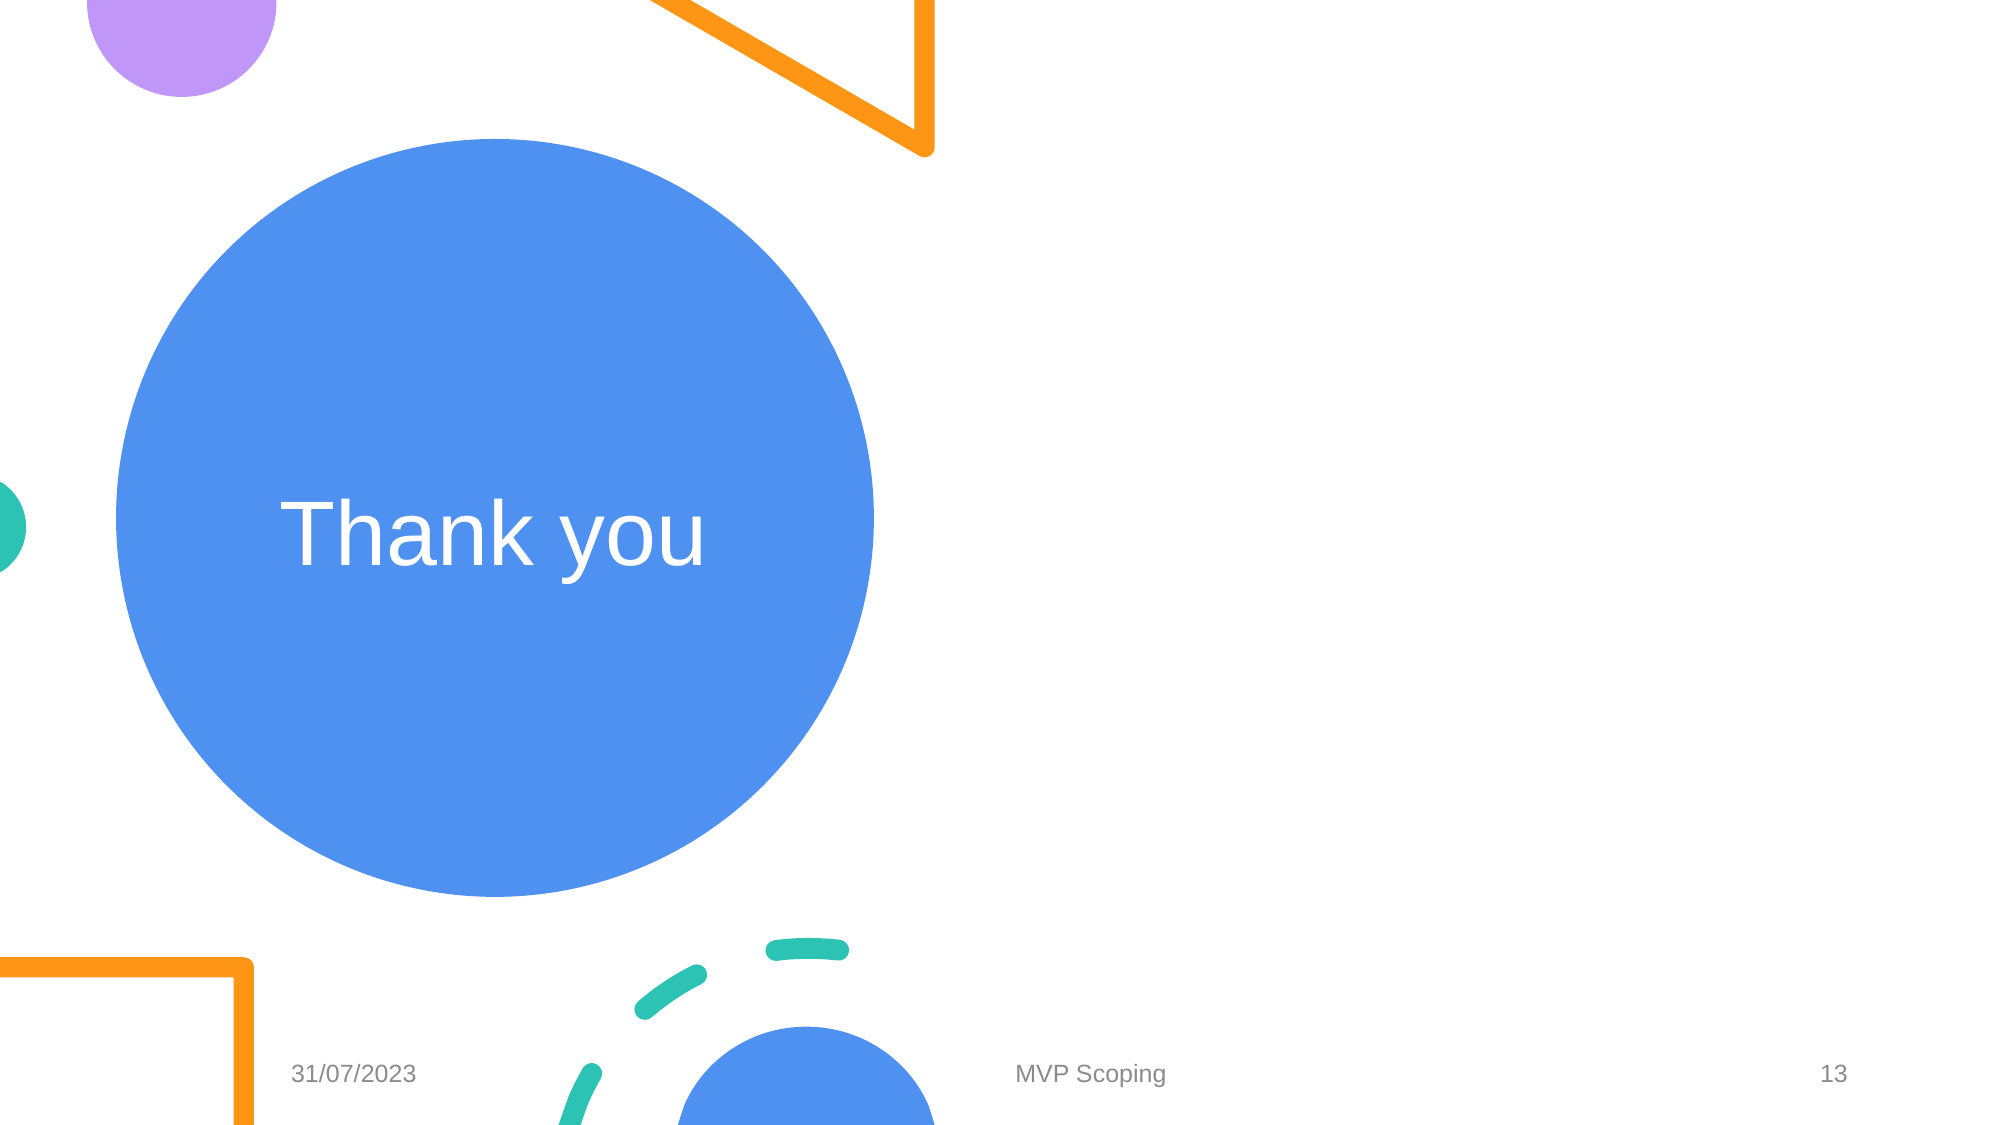

# Thank you
31/07/2023
MVP Scoping
13